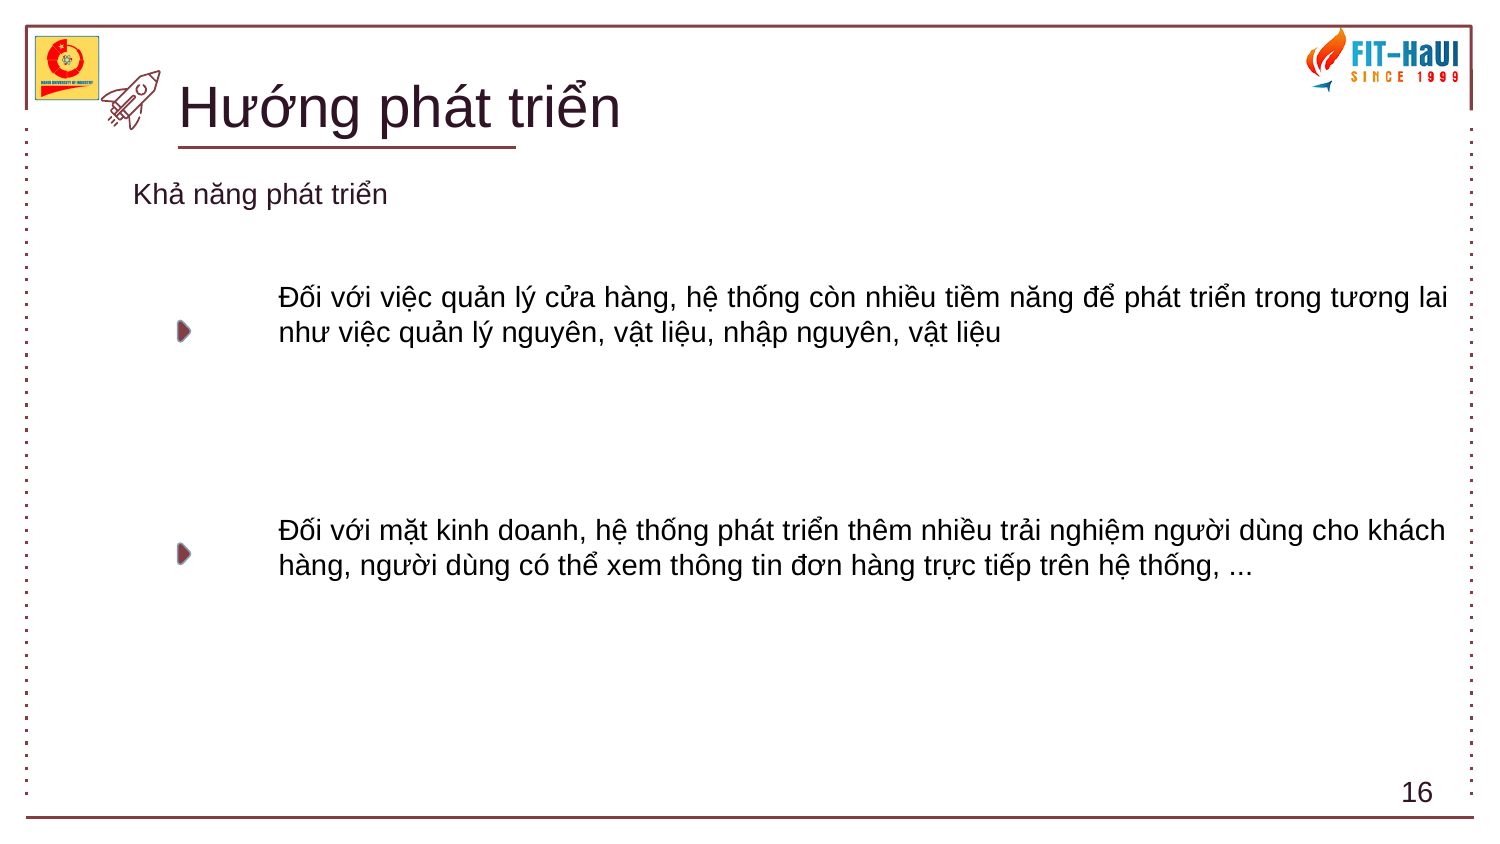

# Hướng phát triển

Khả năng phát triển
Đối với việc quản lý cửa hàng, hệ thống còn nhiều tiềm năng để phát triển trong tương lai như việc quản lý nguyên, vật liệu, nhập nguyên, vật liệu

Đối với mặt kinh doanh, hệ thống phát triển thêm nhiều trải nghiệm người dùng cho khách hàng, người dùng có thể xem thông tin đơn hàng trực tiếp trên hệ thống, ...

16